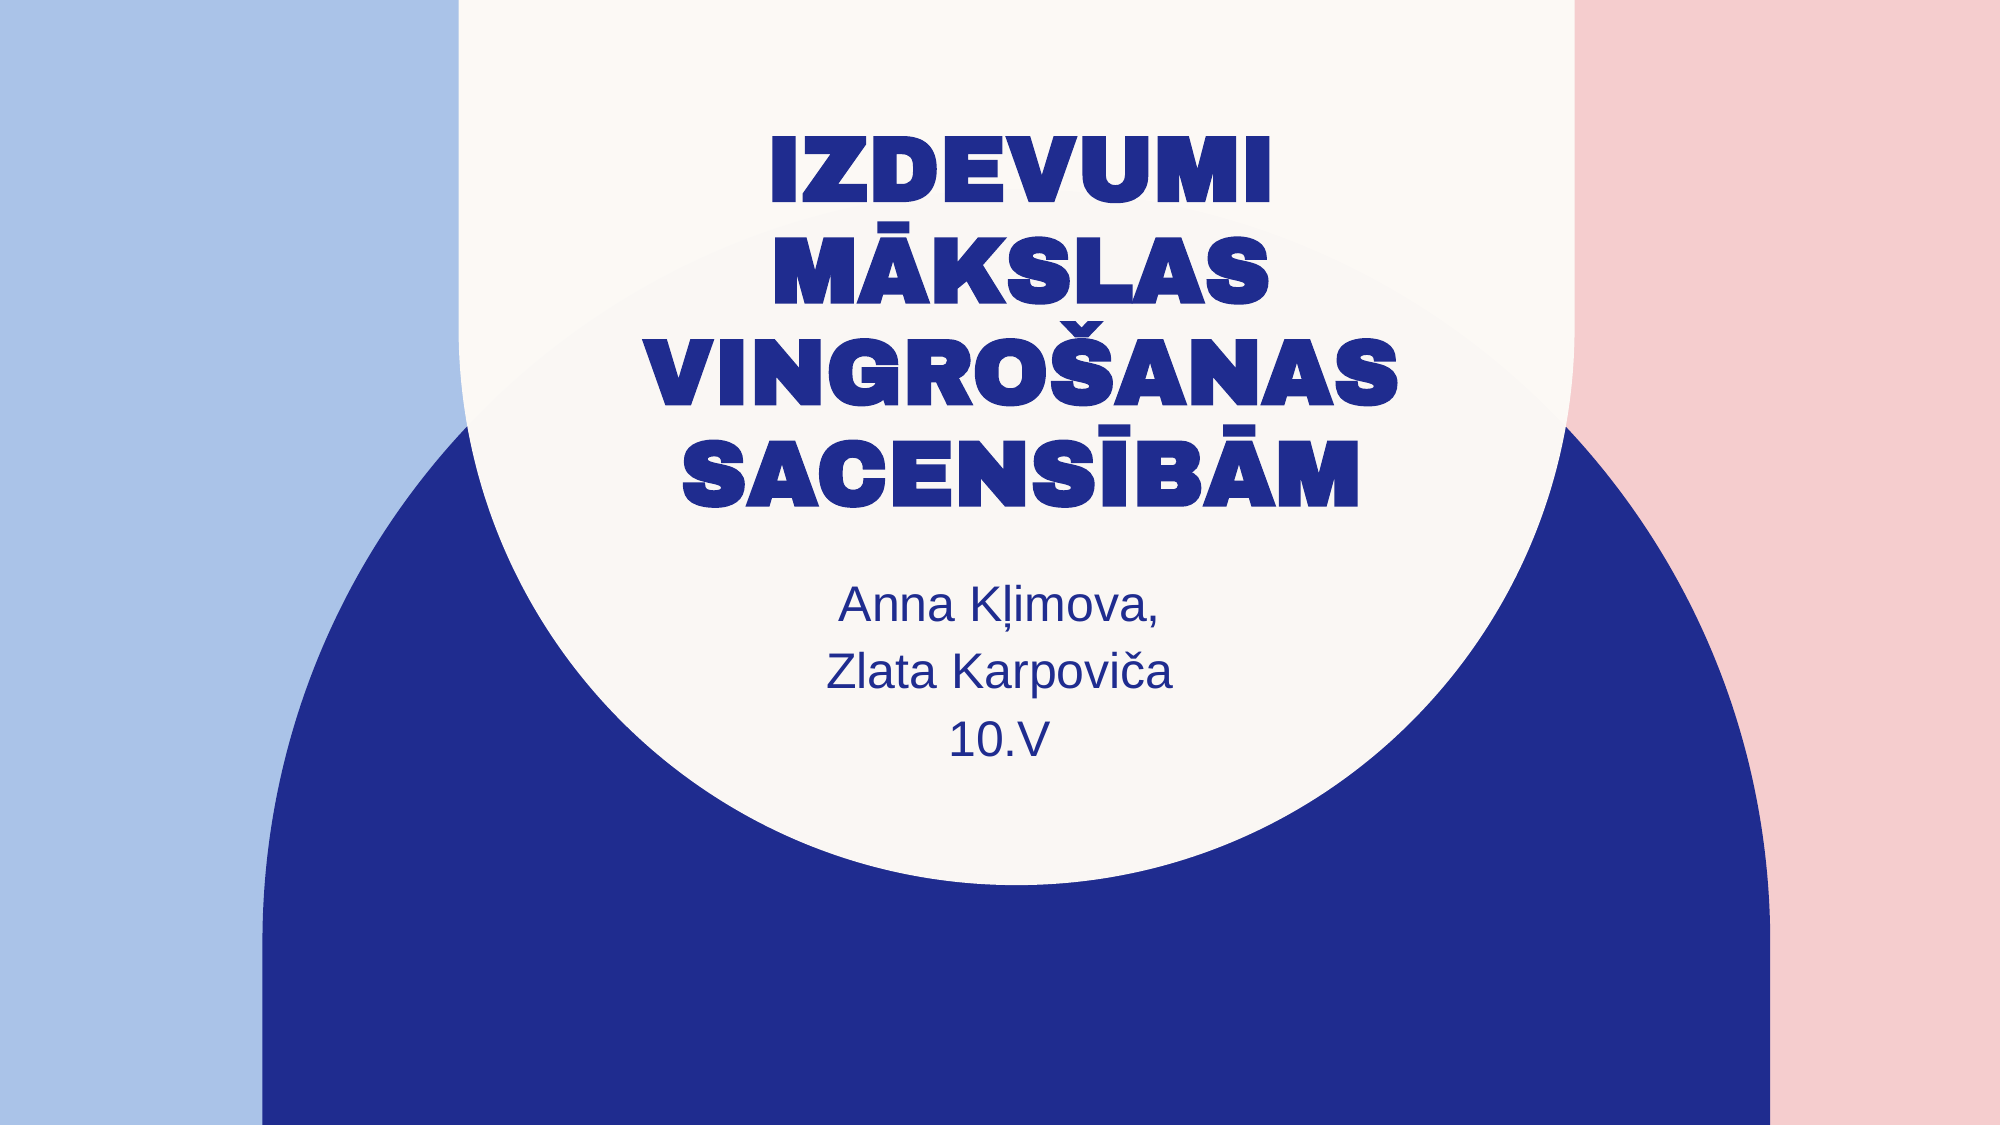

# Izdevumi mākslas vingrošanas sacensībām
Anna Kļimova,
Zlata Karpoviča
10.V